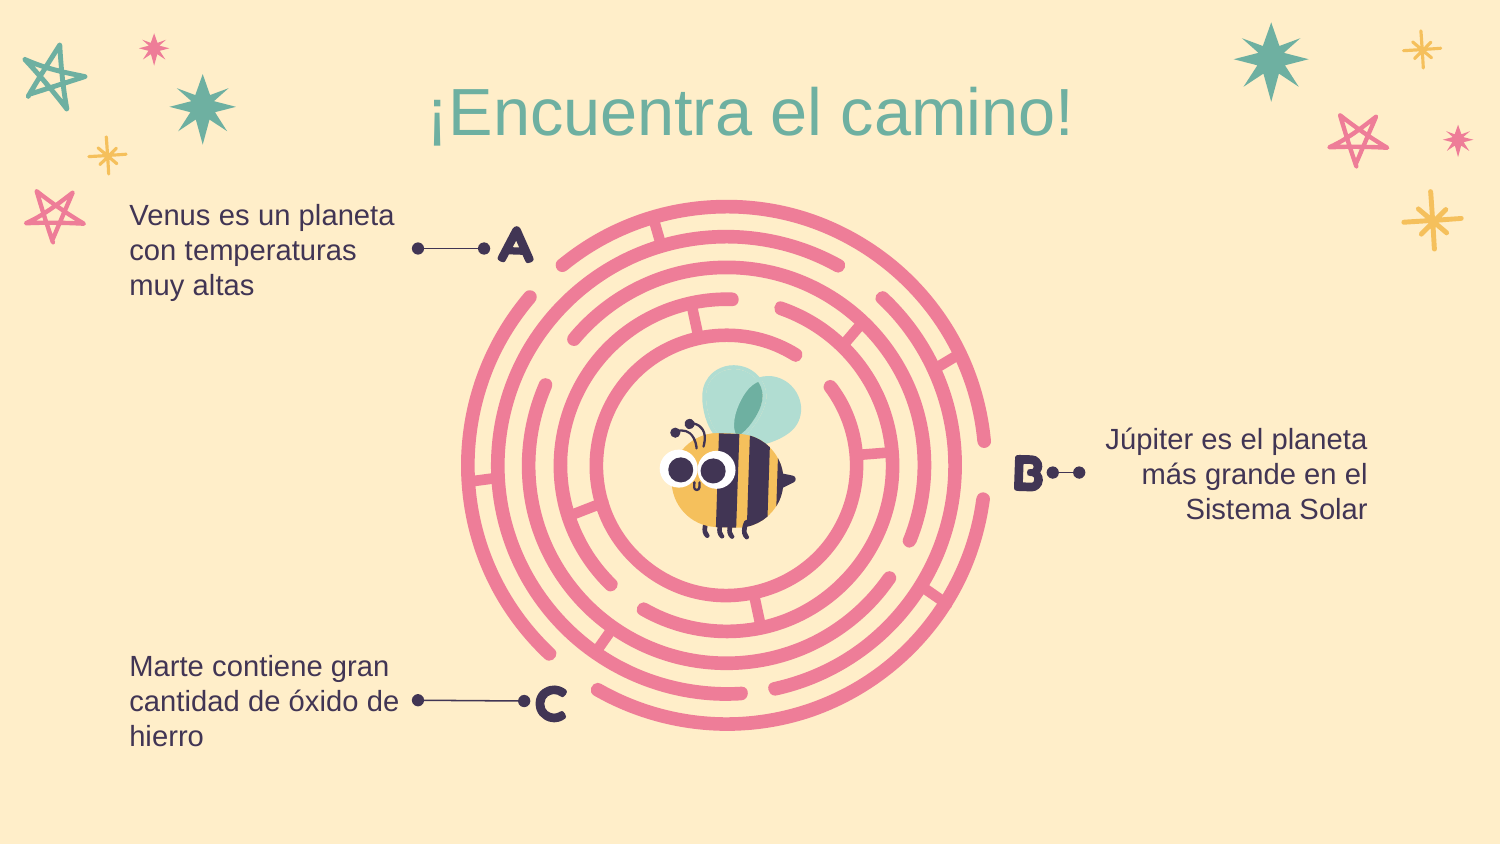

# ¡Encuentra el camino!
Venus es un planeta con temperaturas muy altas

Júpiter es el planeta más grande en el Sistema Solar
Marte contiene gran cantidad de óxido de hierro